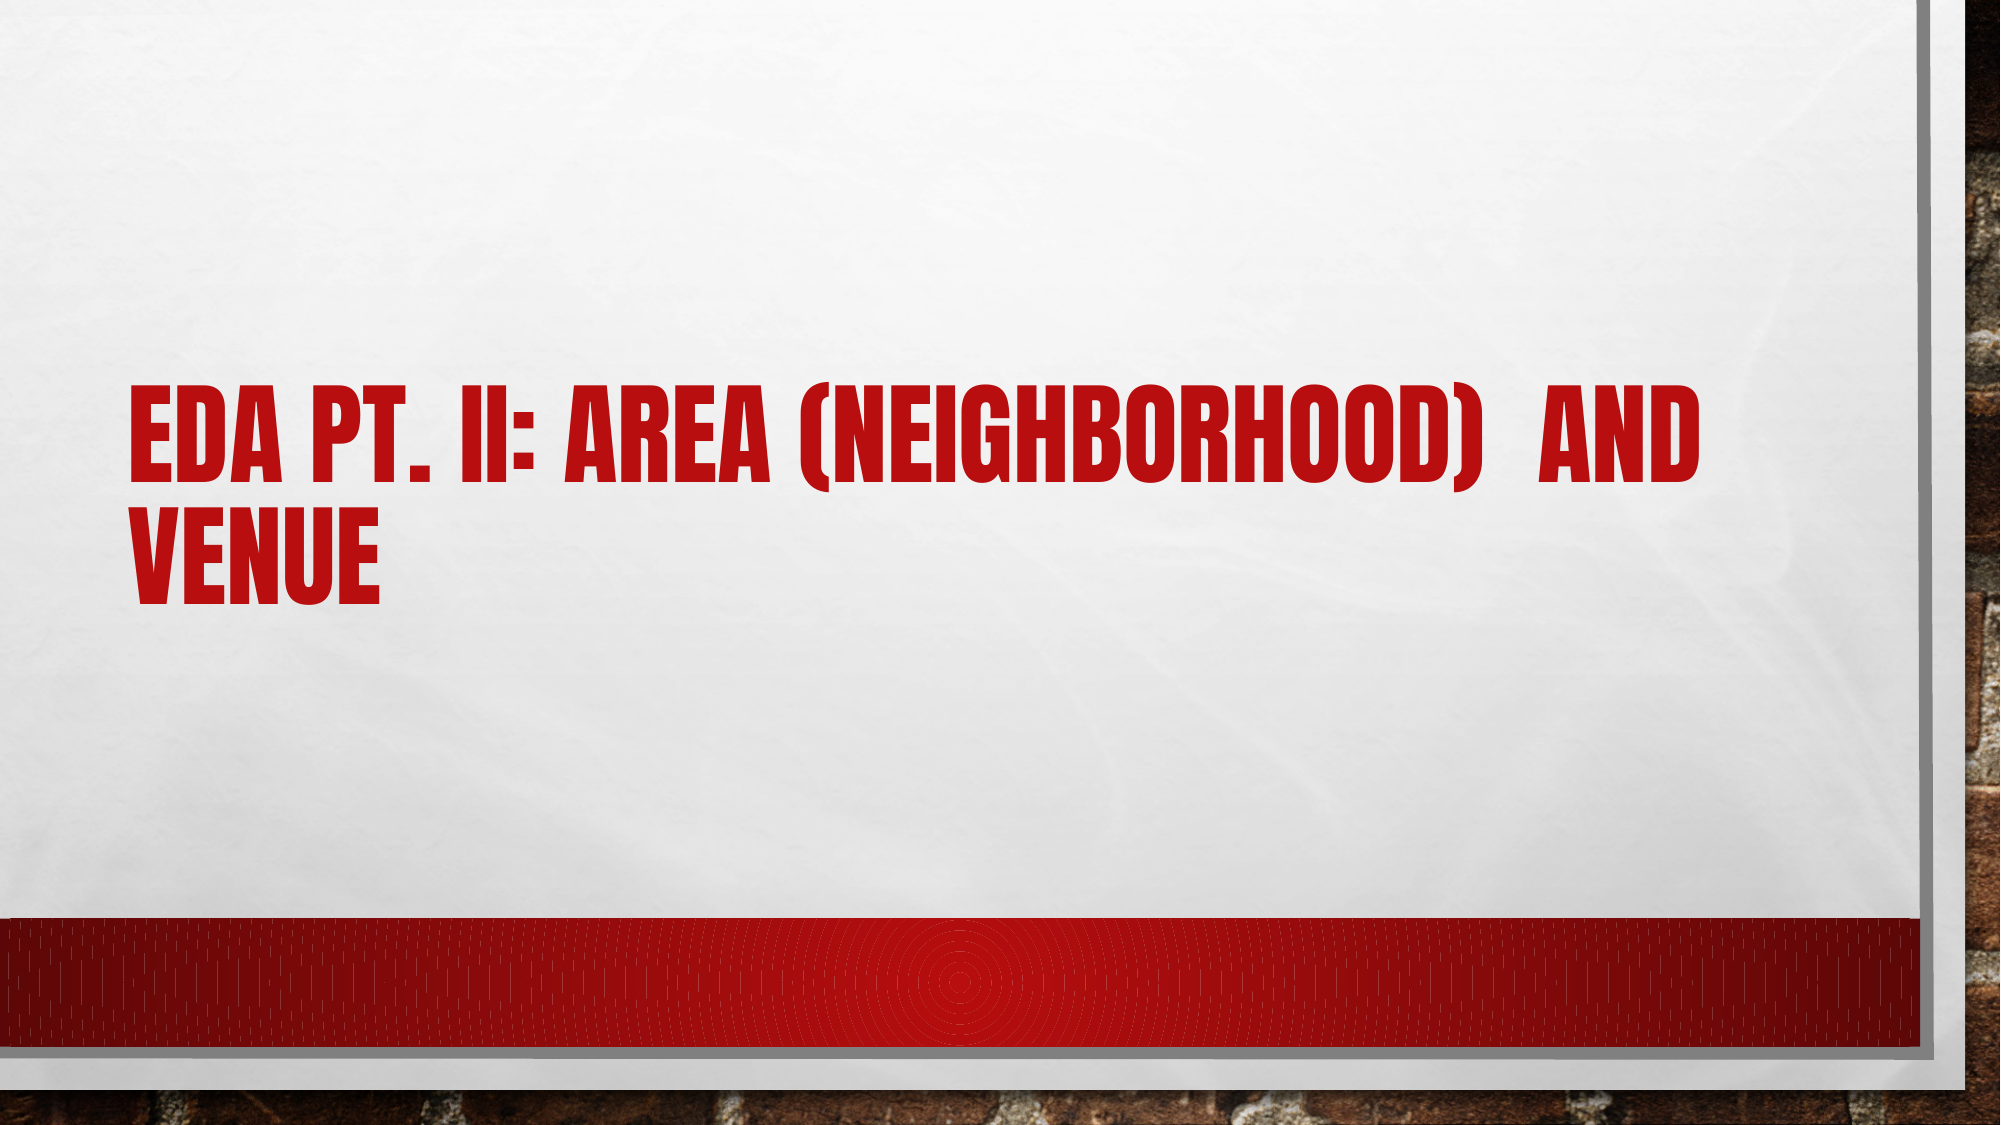

# EDA Pt. II: AREA (NEIGHBORHOOD)  AND VENUE